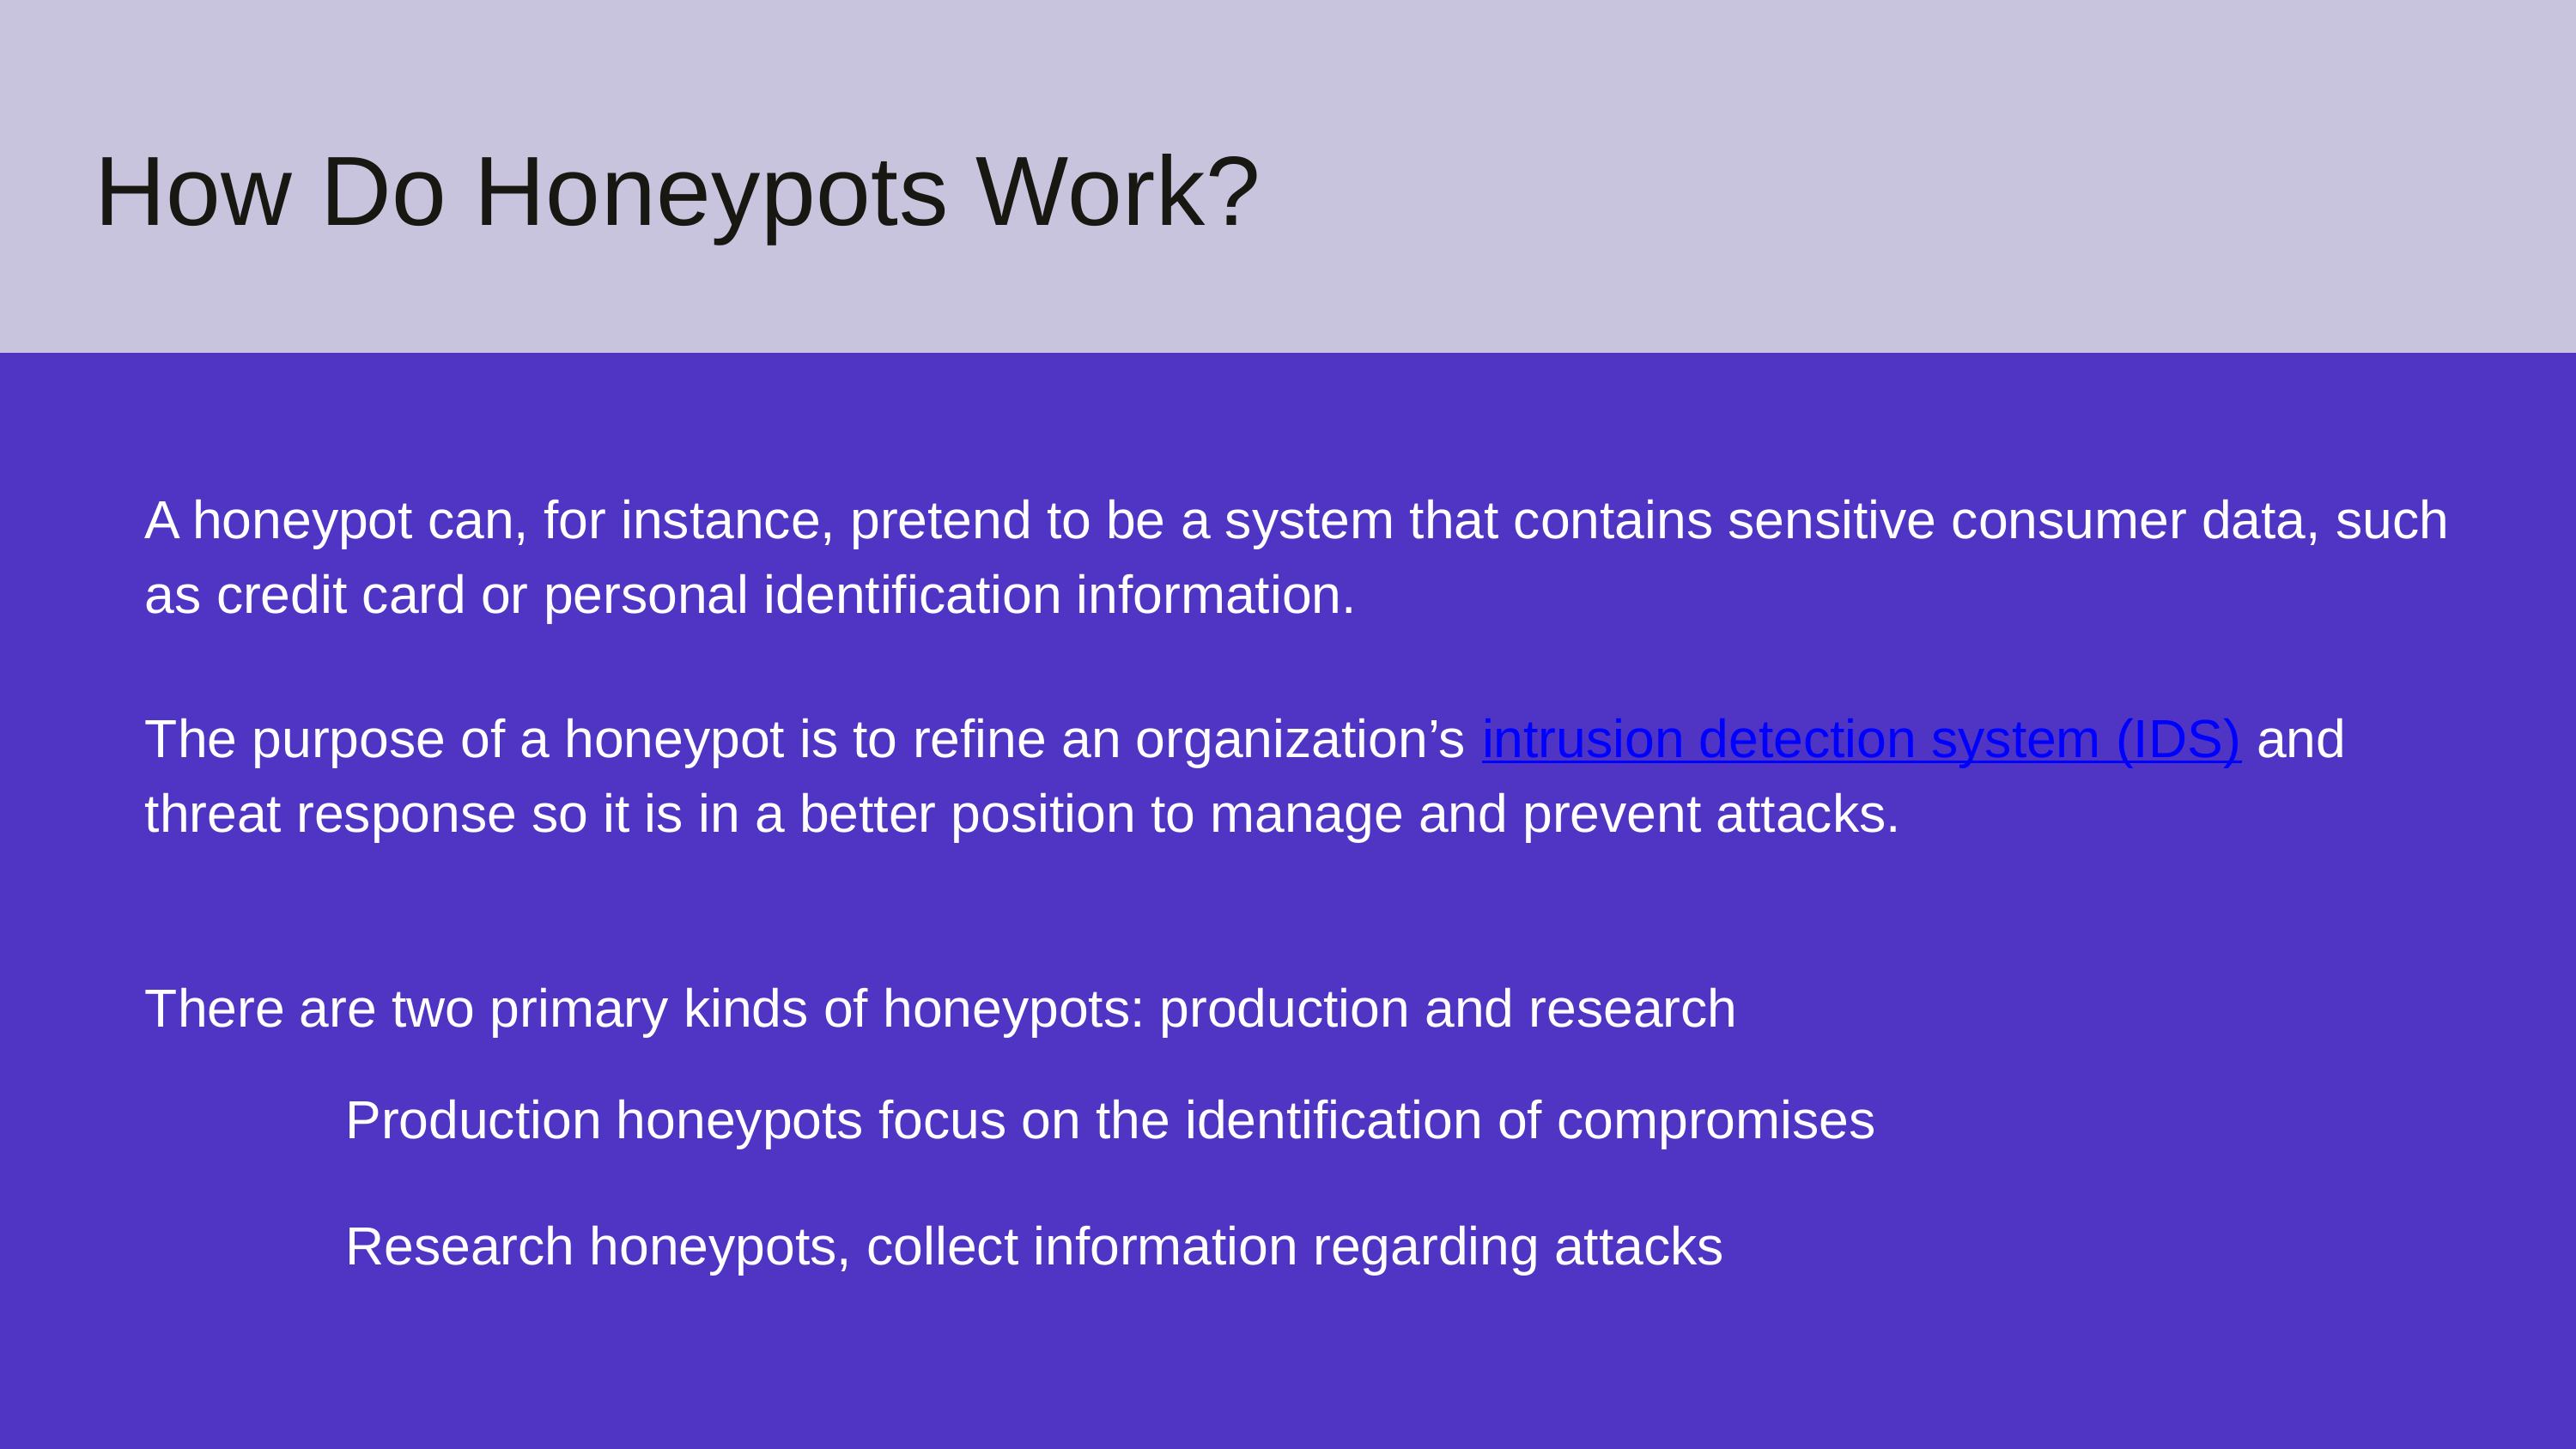

How Do Honeypots Work?

A honeypot can, for instance, pretend to be a system that contains sensitive consumer data, such as credit card or personal identification information.
The purpose of a honeypot is to refine an organization’s intrusion detection system (IDS) and threat response so it is in a better position to manage and prevent attacks.
There are two primary kinds of honeypots: production and research
Production honeypots focus on the identification of compromises
Research honeypots, collect information regarding attacks